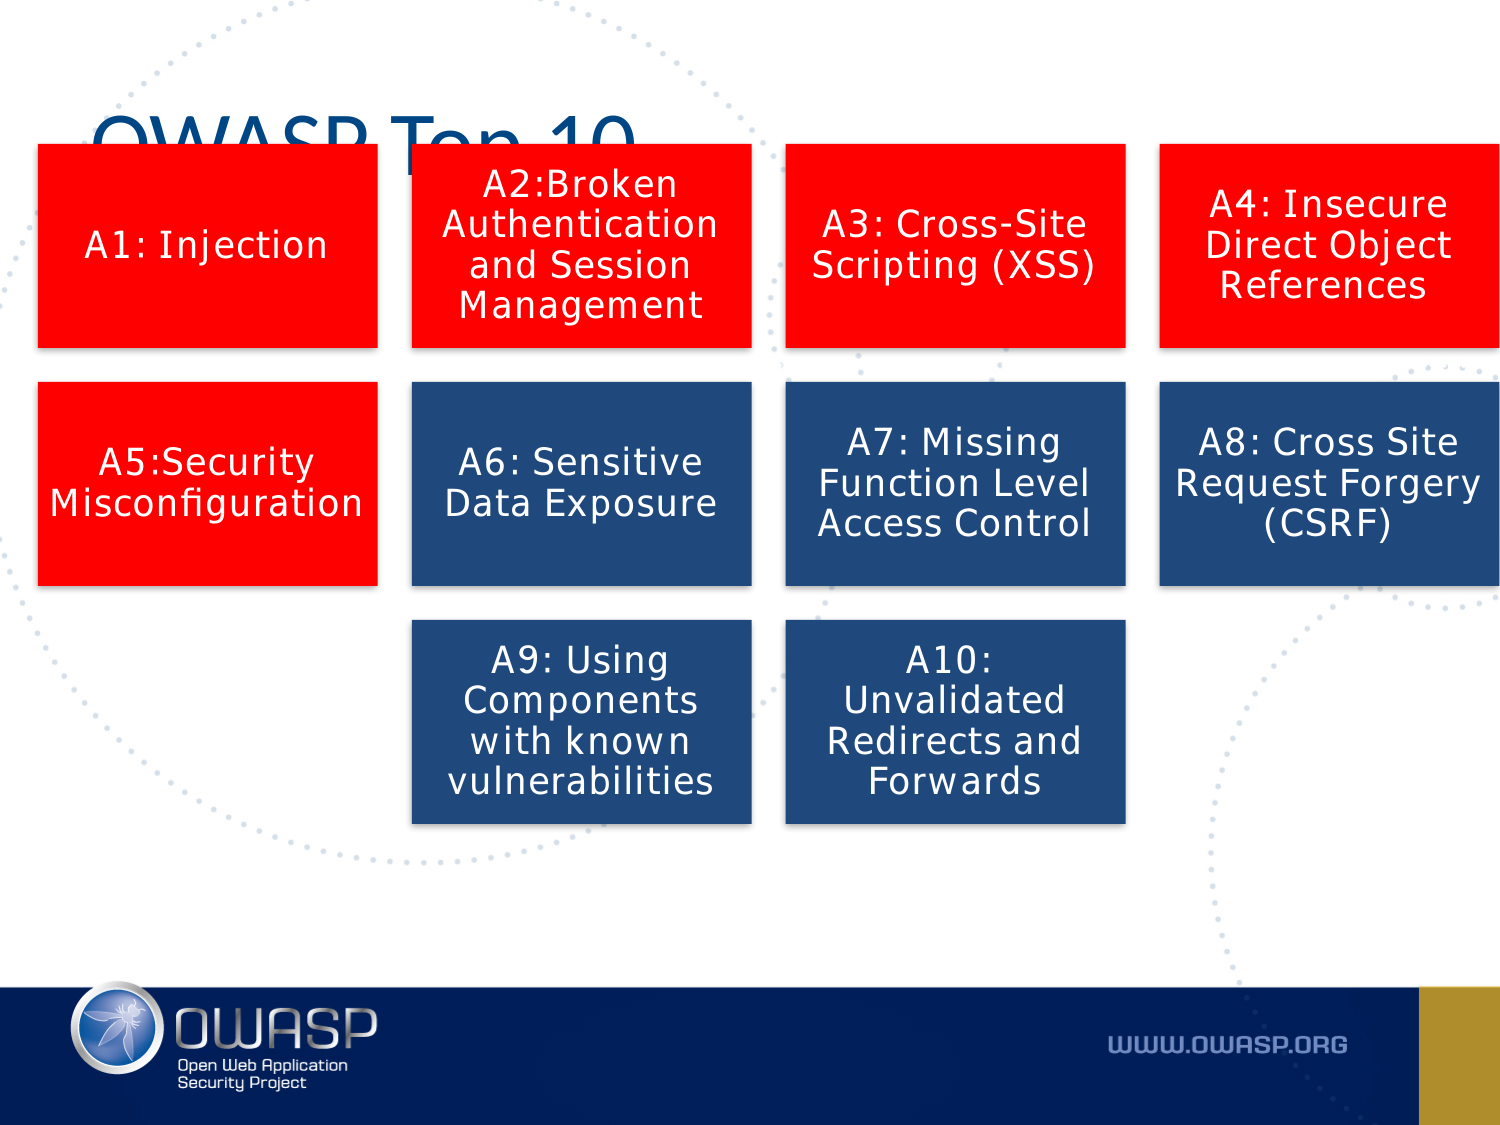

# OWASP Top 10
A1: Injection
A2:Broken Authentication and Session Management
A3: Cross-Site Scripting (XSS)
A4: Insecure Direct Object References
A5:Security Misconfiguration
A6: Sensitive Data Exposure
A7: Missing Function Level Access Control
A8: Cross Site Request Forgery (CSRF)
A9: Using Components with known vulnerabilities
A10:  Unvalidated Redirects and Forwards